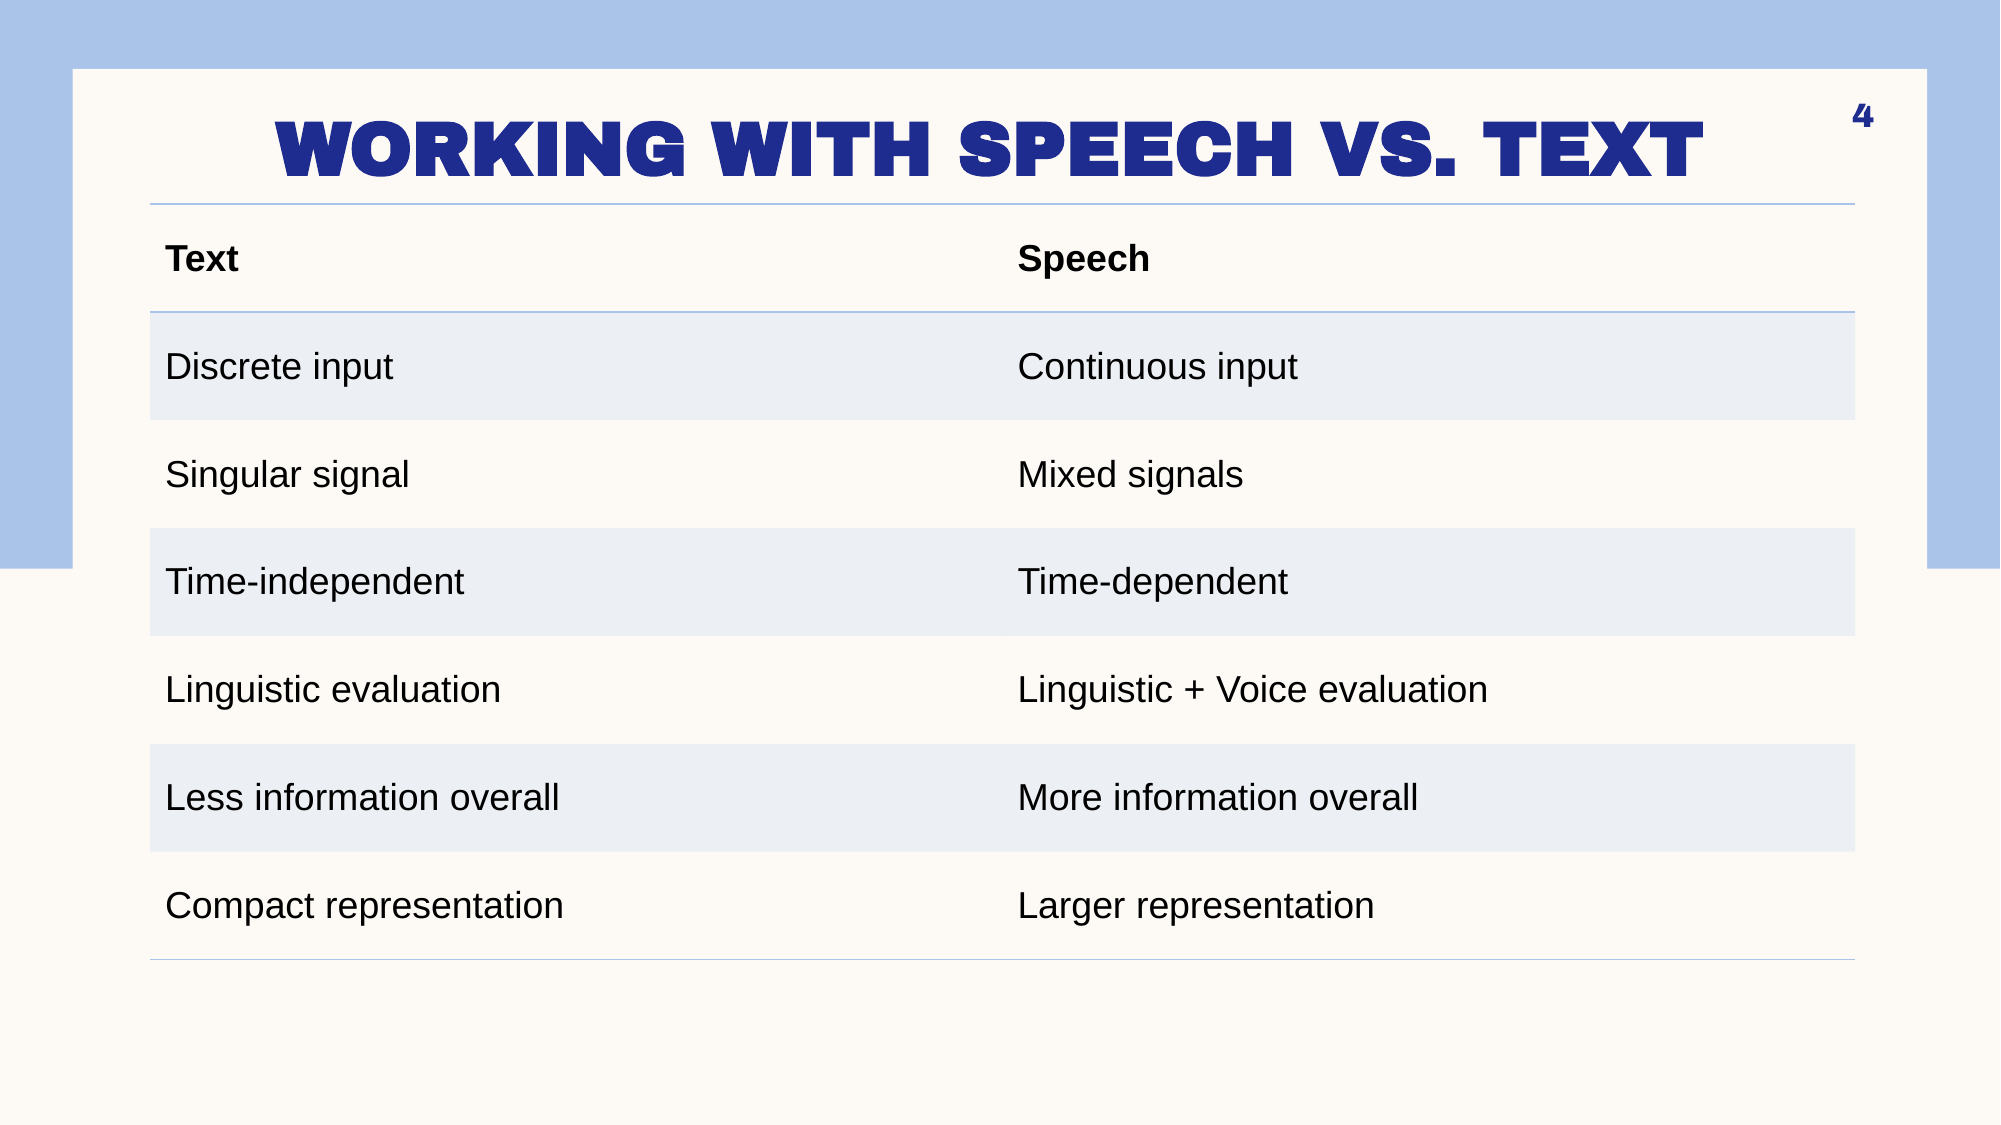

4
# Working with Speech vs. text
| Text | Speech |
| --- | --- |
| Discrete input | Continuous input |
| Singular signal | Mixed signals |
| Time-independent | Time-dependent |
| Linguistic evaluation | Linguistic + Voice evaluation |
| Less information overall | More information overall |
| Compact representation | Larger representation |